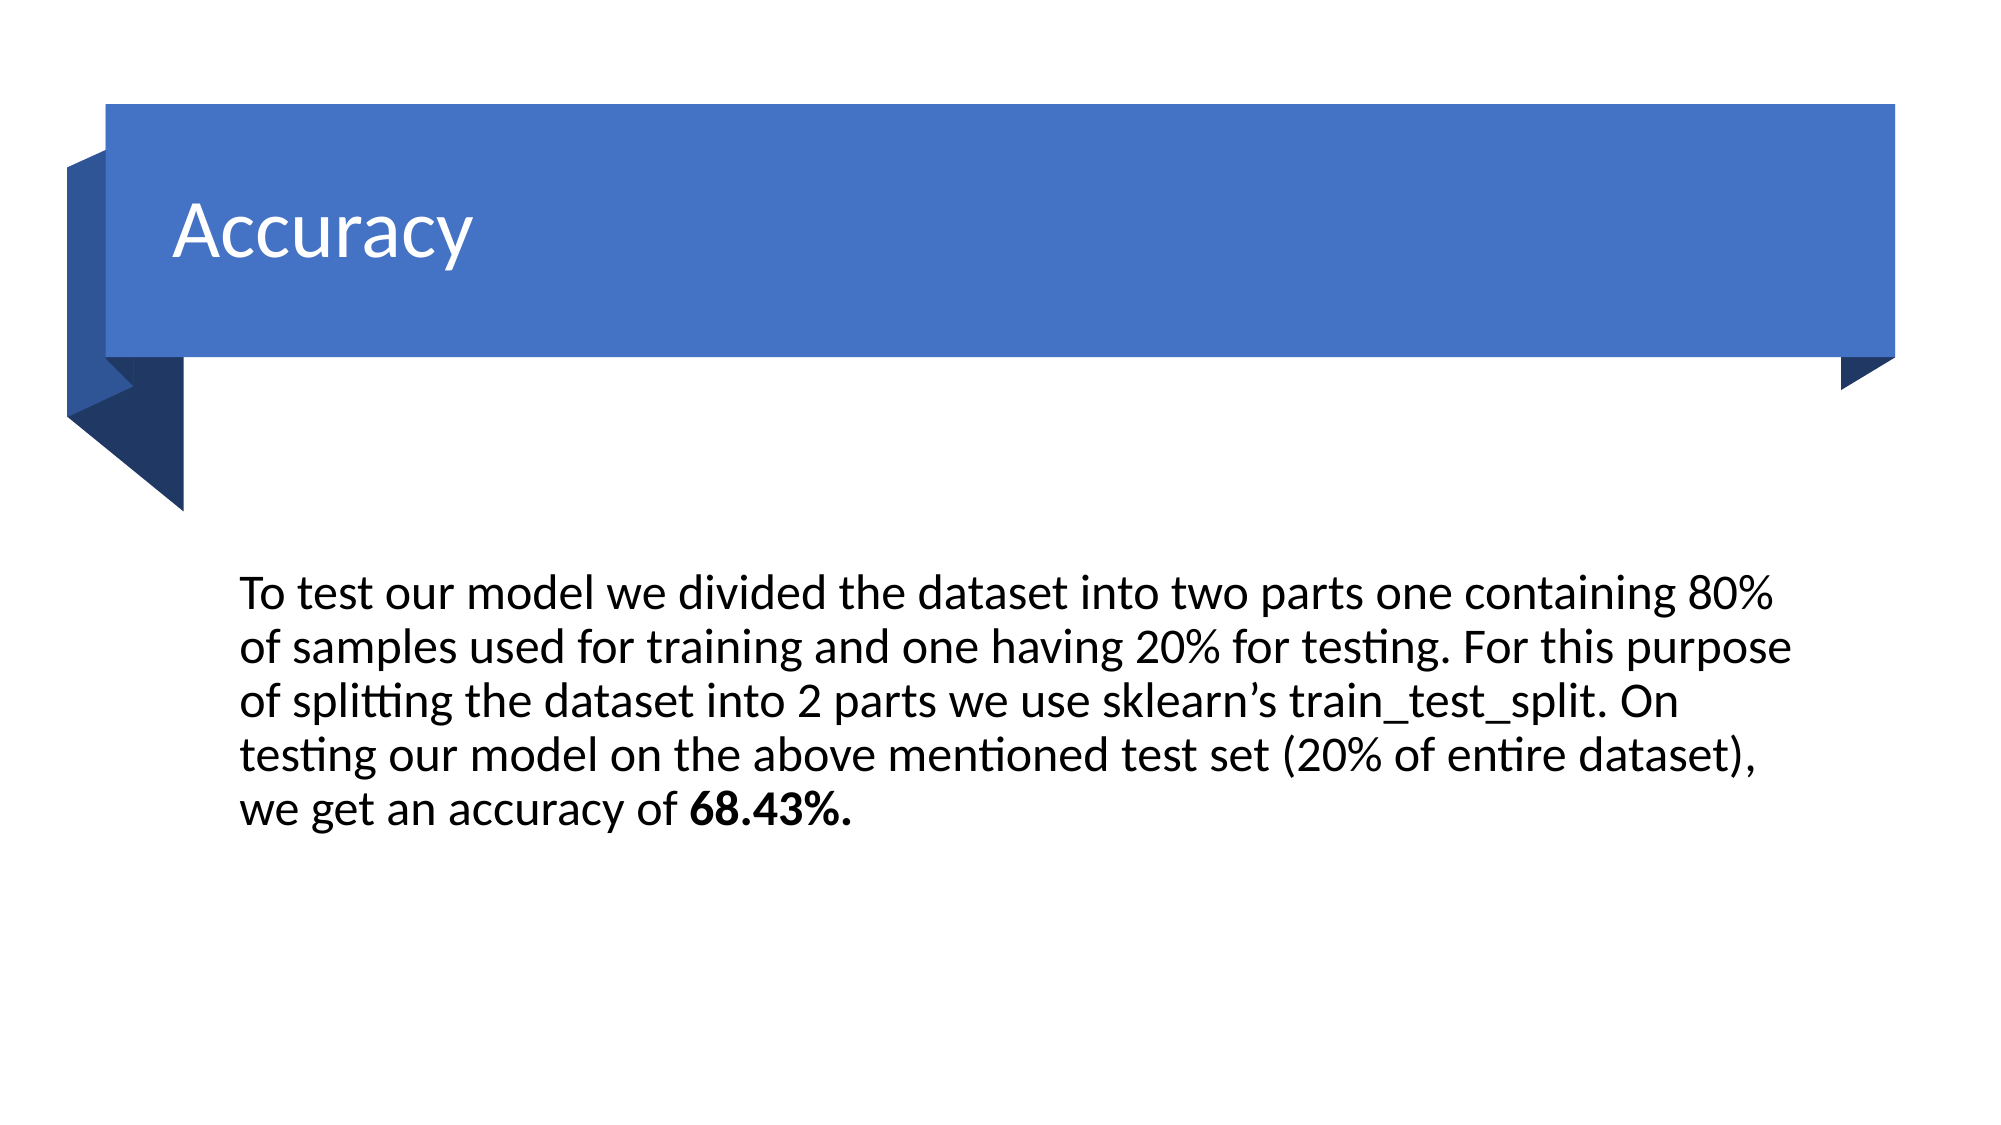

# Accuracy

To test our model we divided the dataset into two parts one containing 80% of samples used for training and one having 20% for testing. For this purpose of splitting the dataset into 2 parts we use sklearn’s train_test_split. On testing our model on the above mentioned test set (20% of entire dataset), we get an accuracy of 68.43%.
20